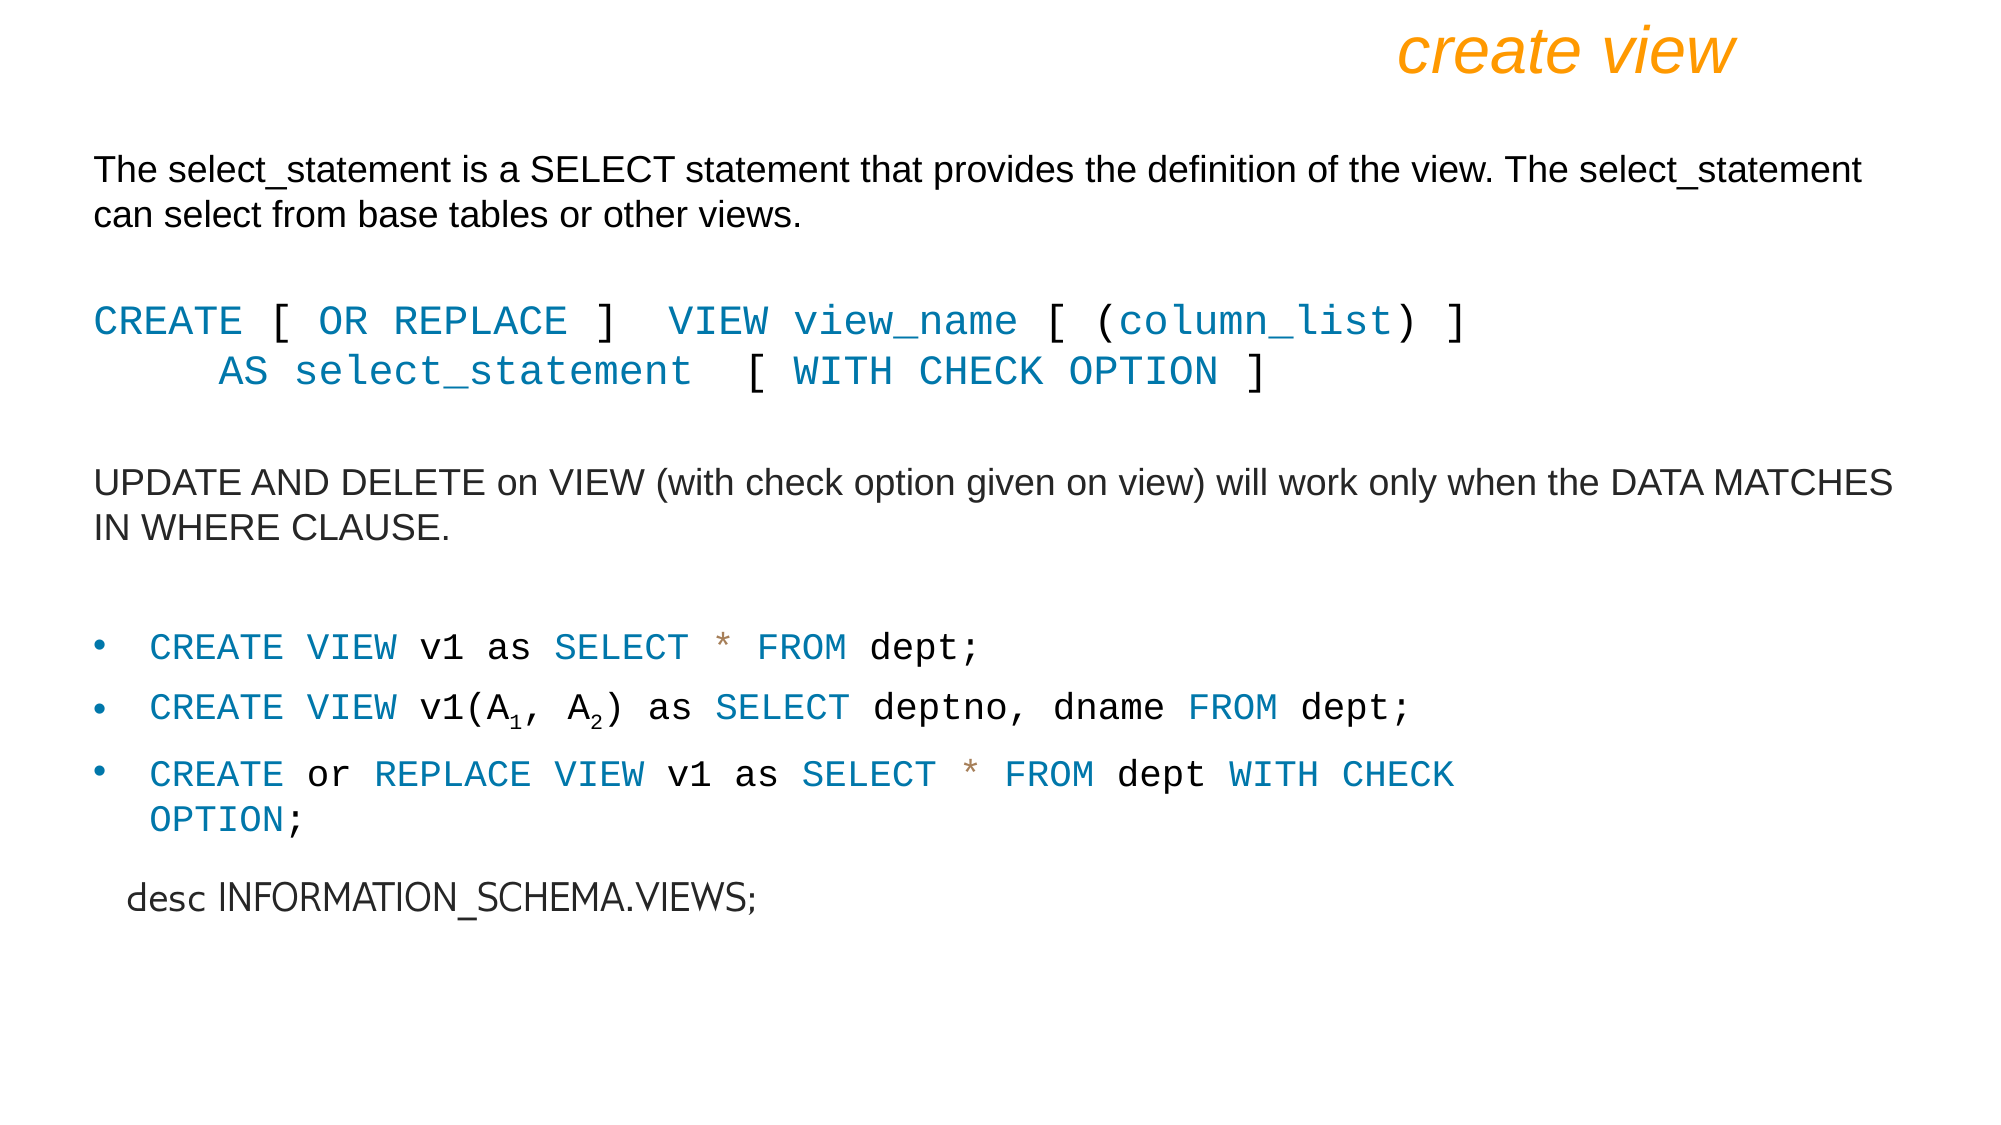

create view
The select_statement is a SELECT statement that provides the definition of the view. The select_statement can select from base tables or other views.
CREATE [ OR REPLACE ]  VIEW view_name [ (column_list) ]
     AS select_statement  [ WITH CHECK OPTION ]
UPDATE AND DELETE on VIEW (with check option given on view) will work only when the DATA MATCHES IN WHERE CLAUSE.
CREATE VIEW v1 as SELECT * FROM dept;

CREATE VIEW v1(A1, A2) as SELECT deptno, dname FROM dept;

CREATE or REPLACE VIEW v1 as SELECT * FROM dept WITH CHECK OPTION;
desc INFORMATION_SCHEMA.VIEWS;